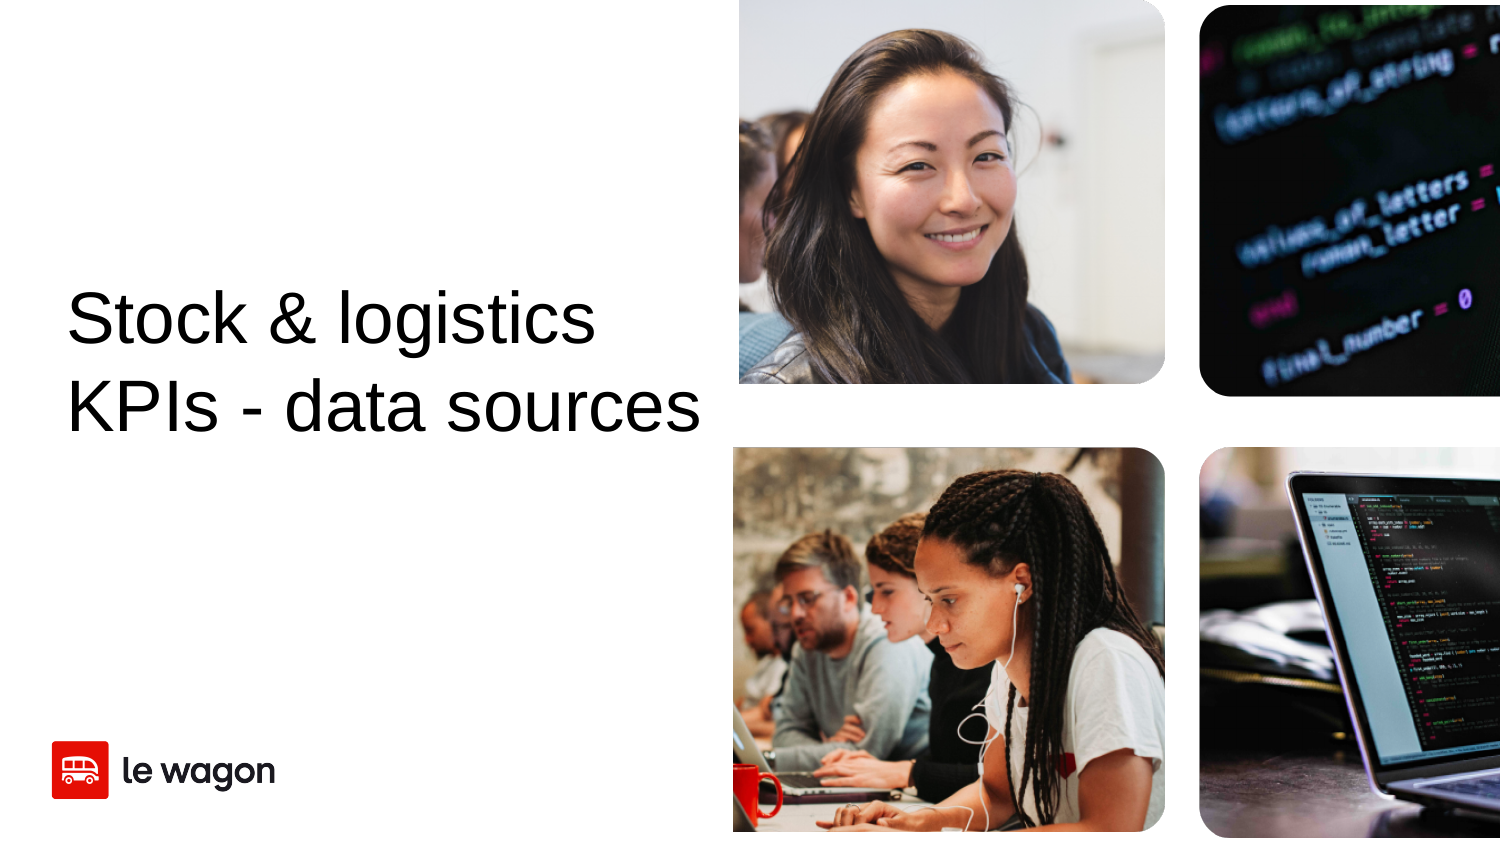

# Stock & logistics KPIs - data sources